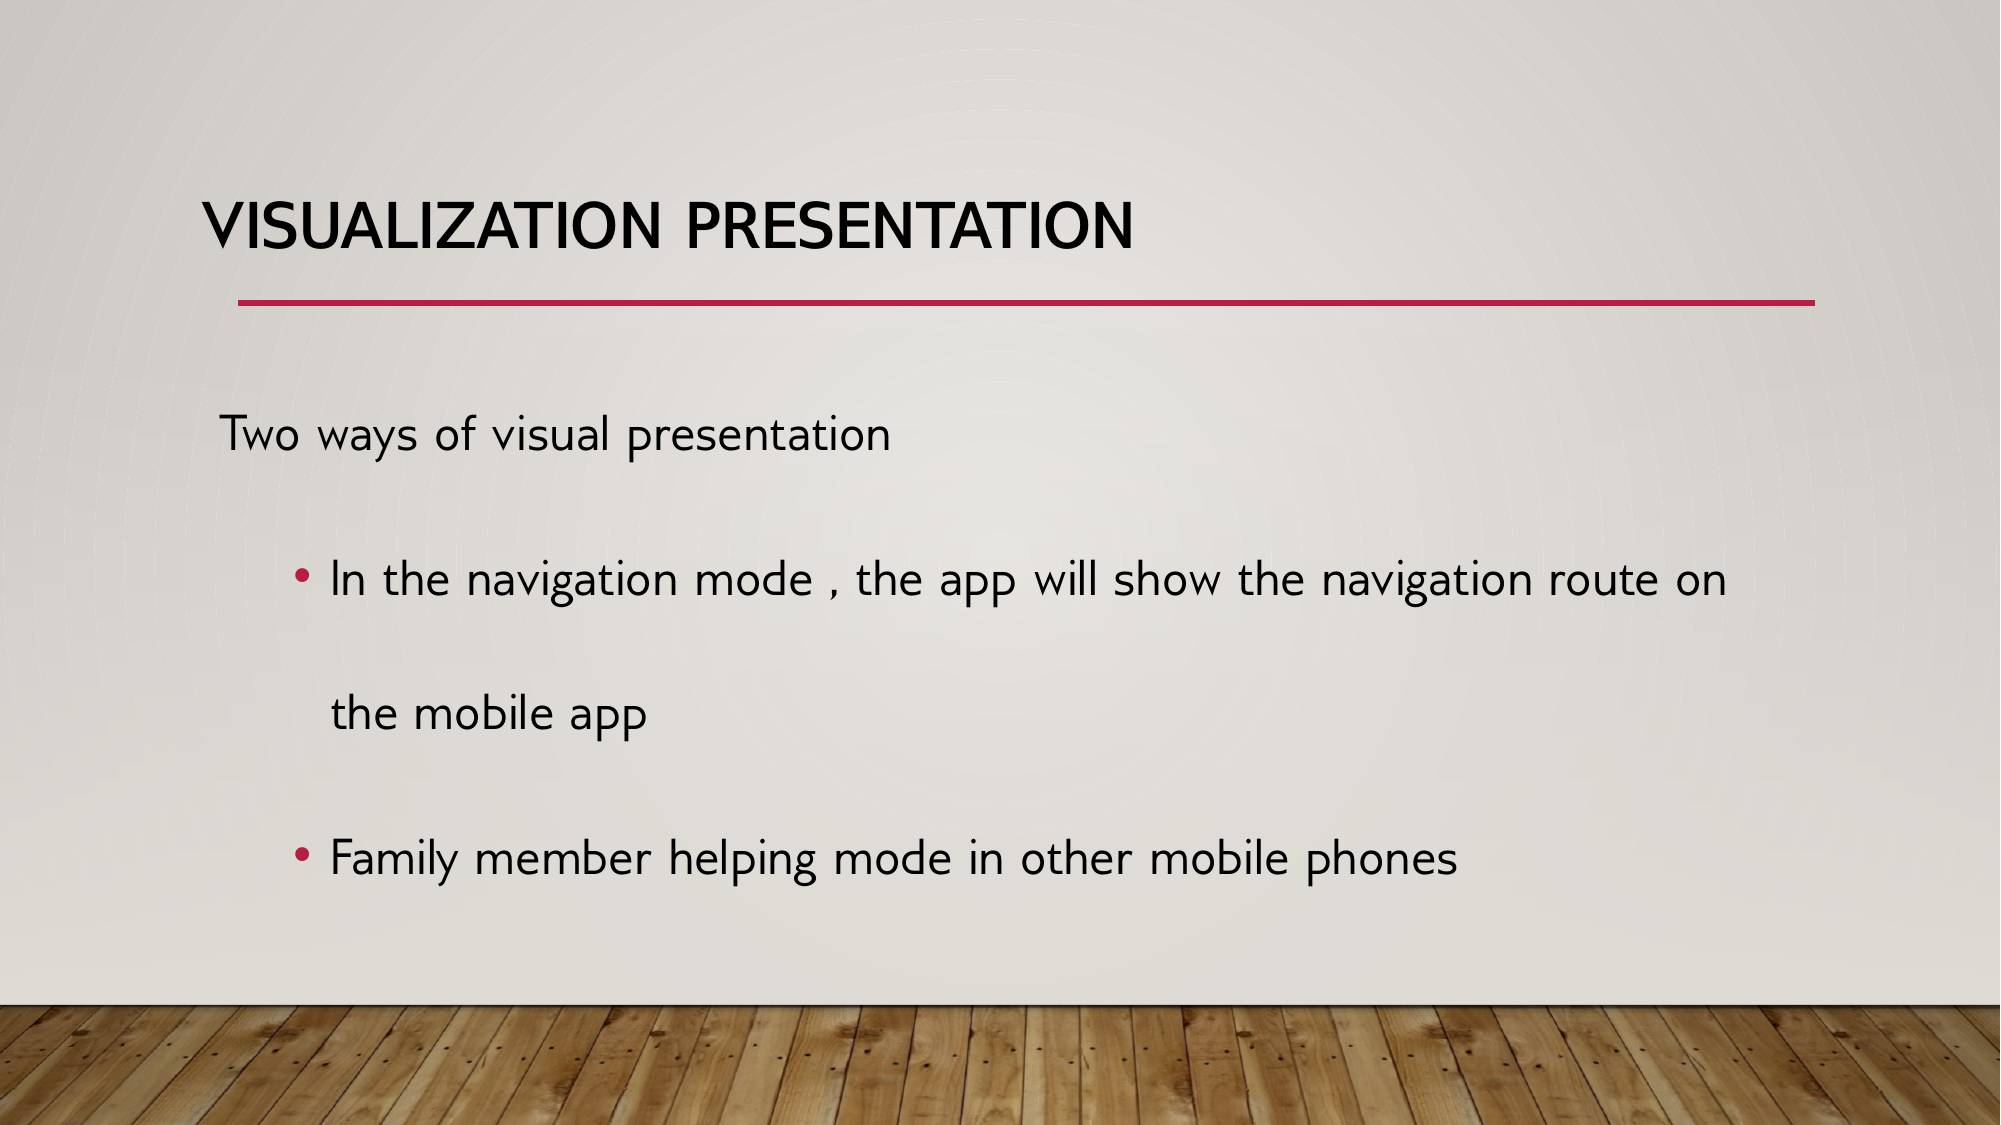

# VISUALIZATION PRESENTATION
Two ways of visual presentation
In the navigation mode , the app will show the navigation route on the mobile app
Family member helping mode in other mobile phones